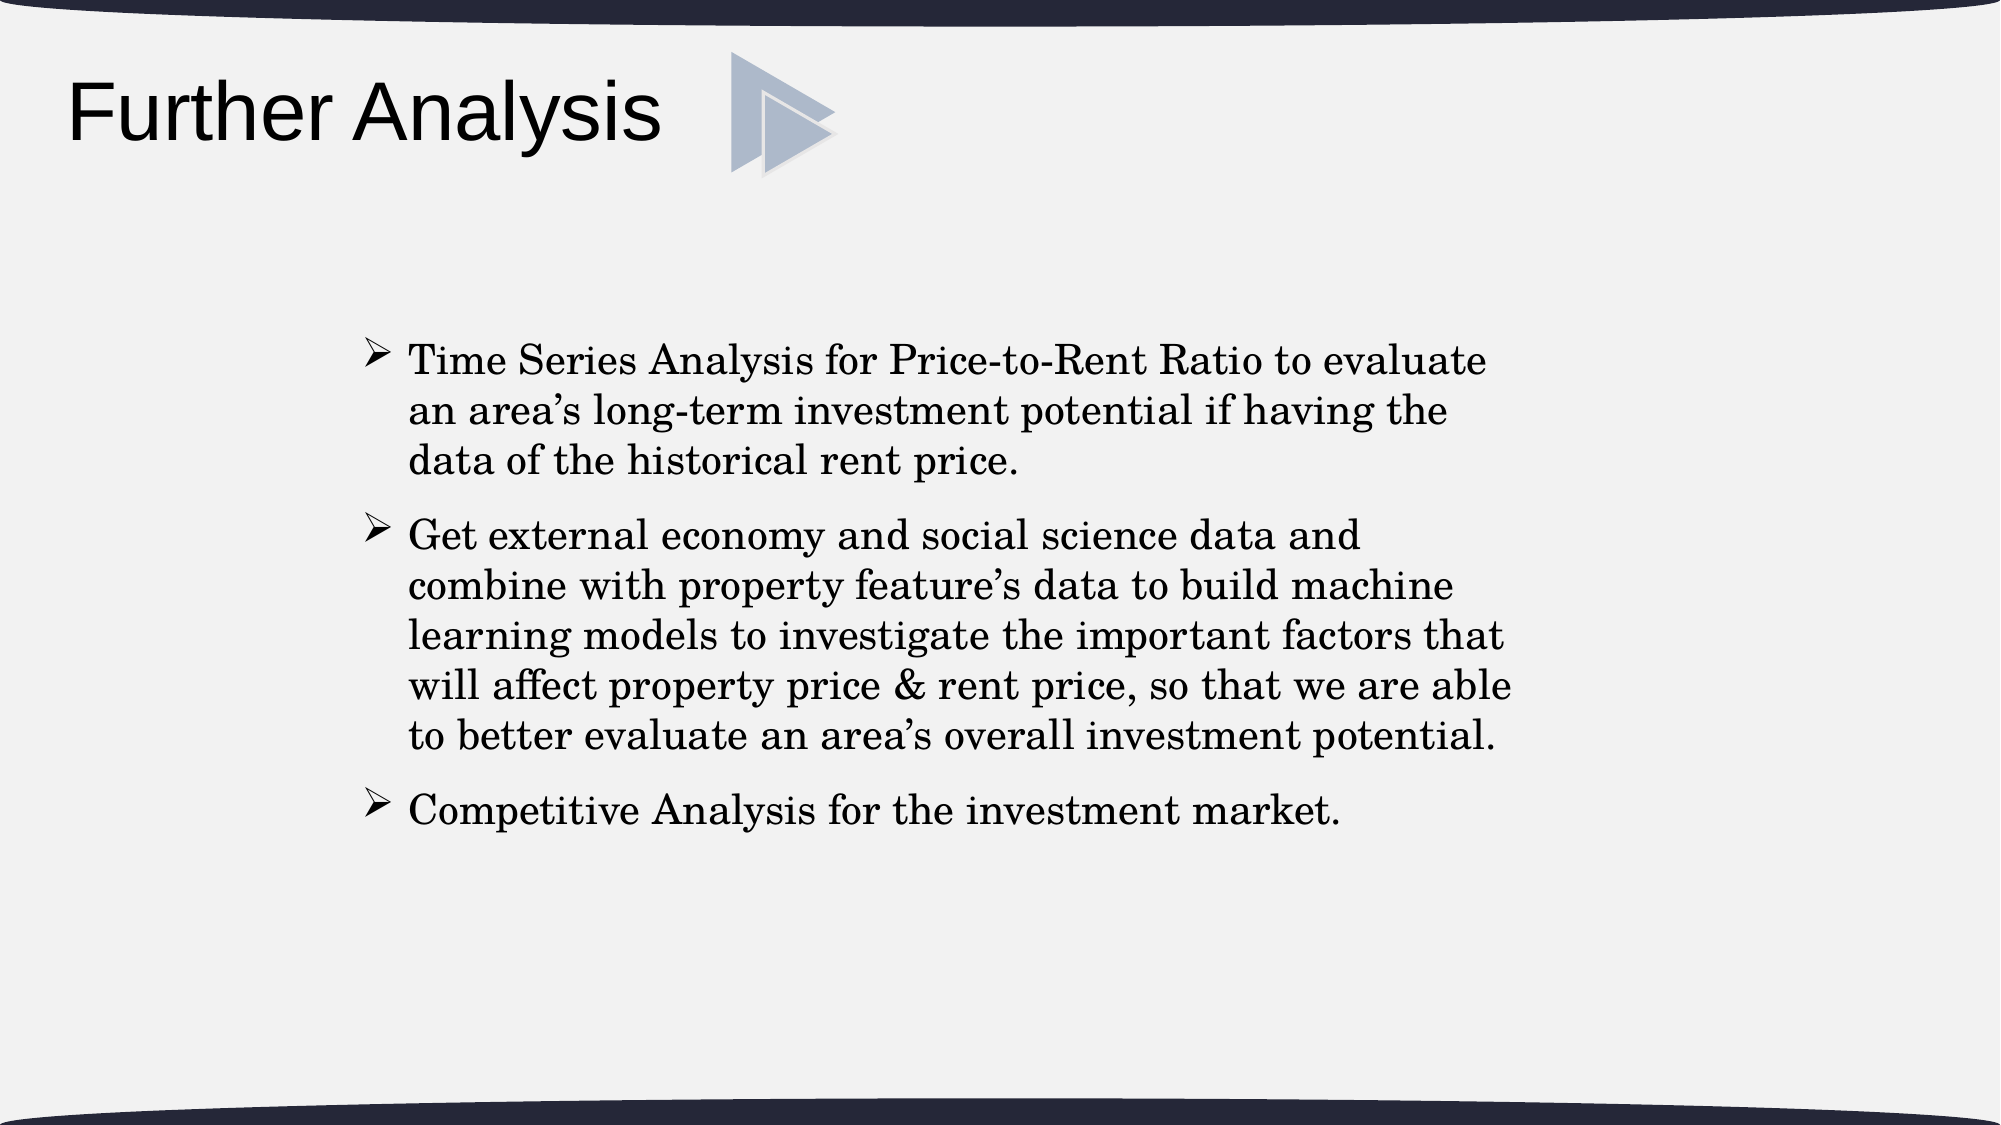

# Further Analysis

Time Series Analysis for Price-to-Rent Ratio to evaluate an area’s long-term investment potential if having the data of the historical rent price.
Get external economy and social science data and combine with property feature’s data to build machine learning models to investigate the important factors that will affect property price & rent price, so that we are able to better evaluate an area’s overall investment potential.
Competitive Analysis for the investment market.